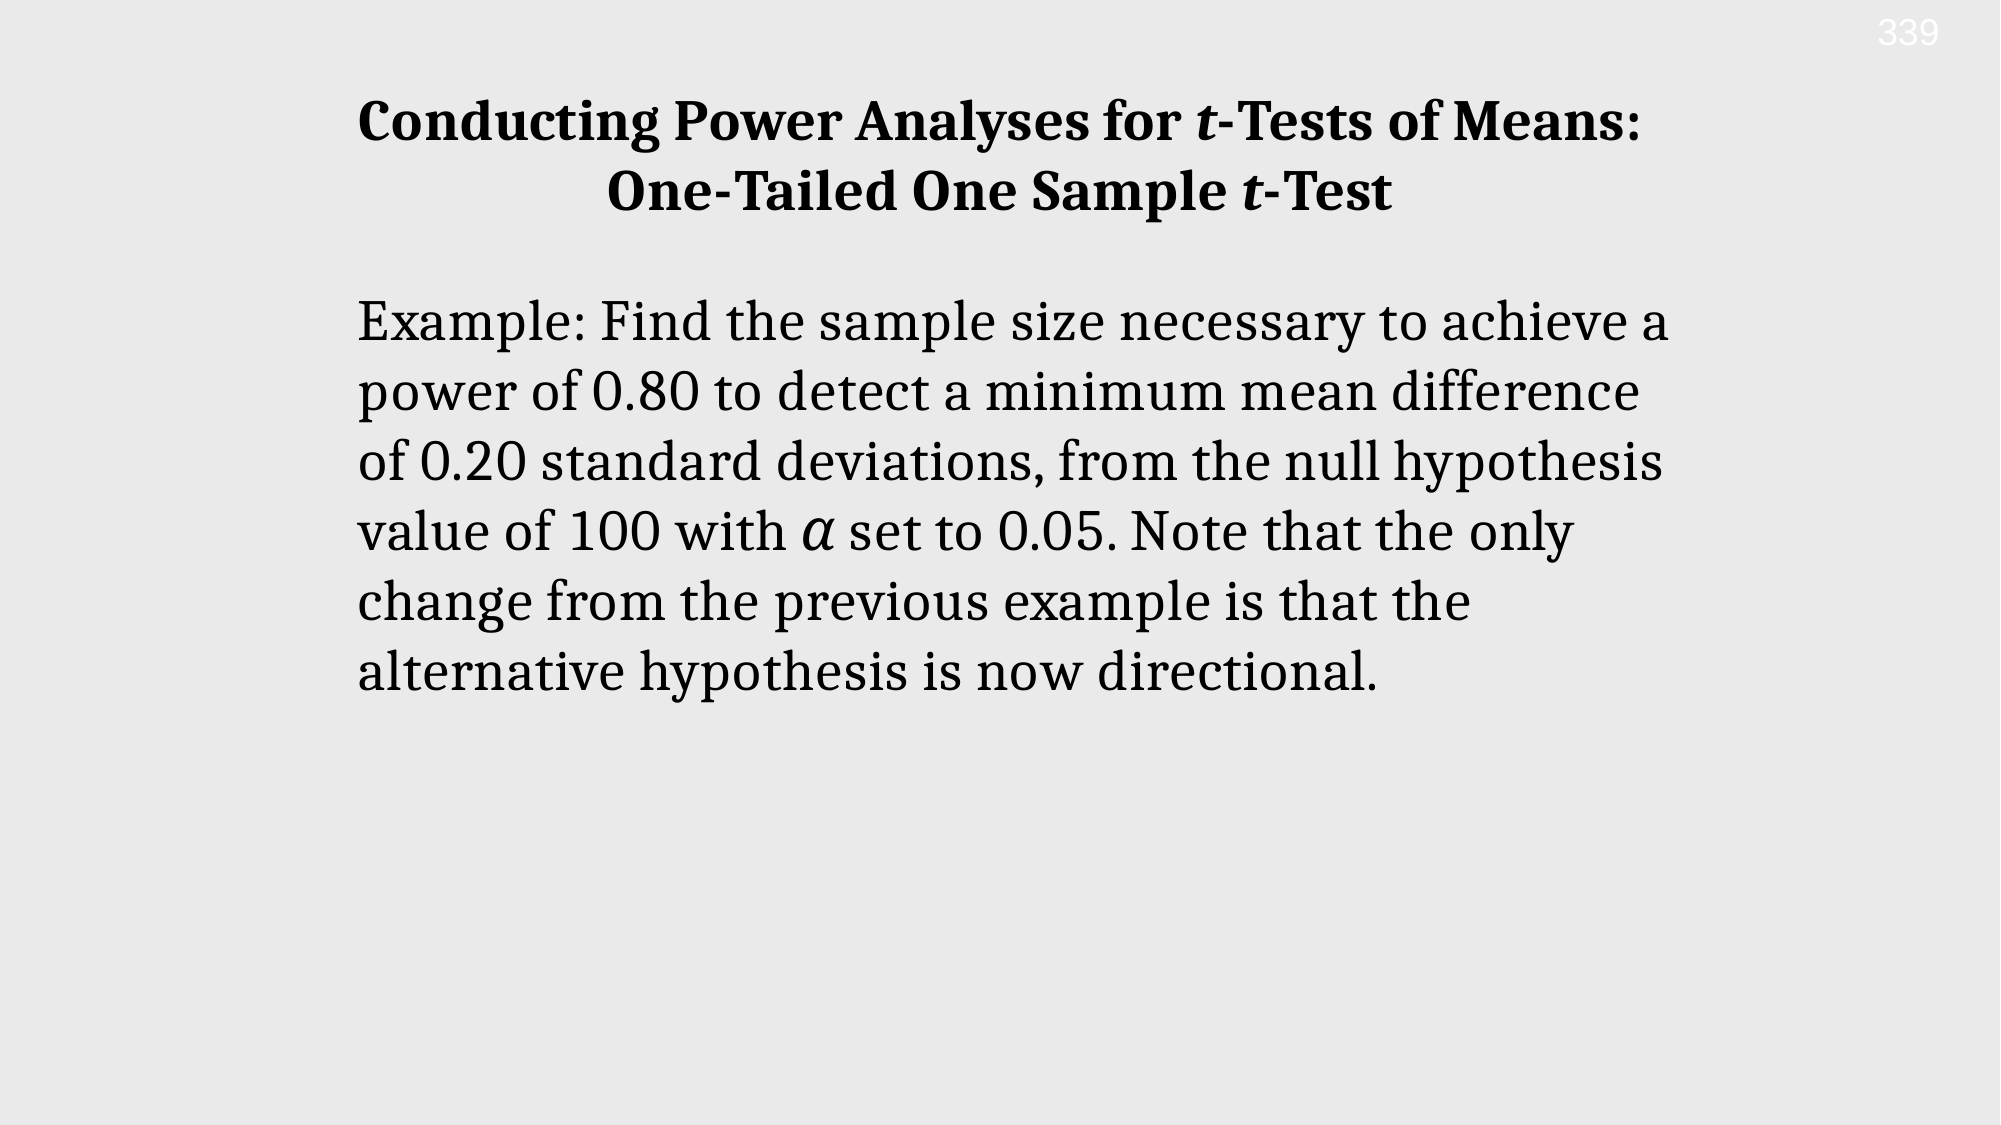

339
Conducting Power Analyses for t-Tests of Means:
One-Tailed One Sample t-Test
Example: Find the sample size necessary to achieve a power of 0.80 to detect a minimum mean difference of 0.20 standard deviations, from the null hypothesis value of 100 with α set to 0.05. Note that the only change from the previous example is that the alternative hypothesis is now directional.